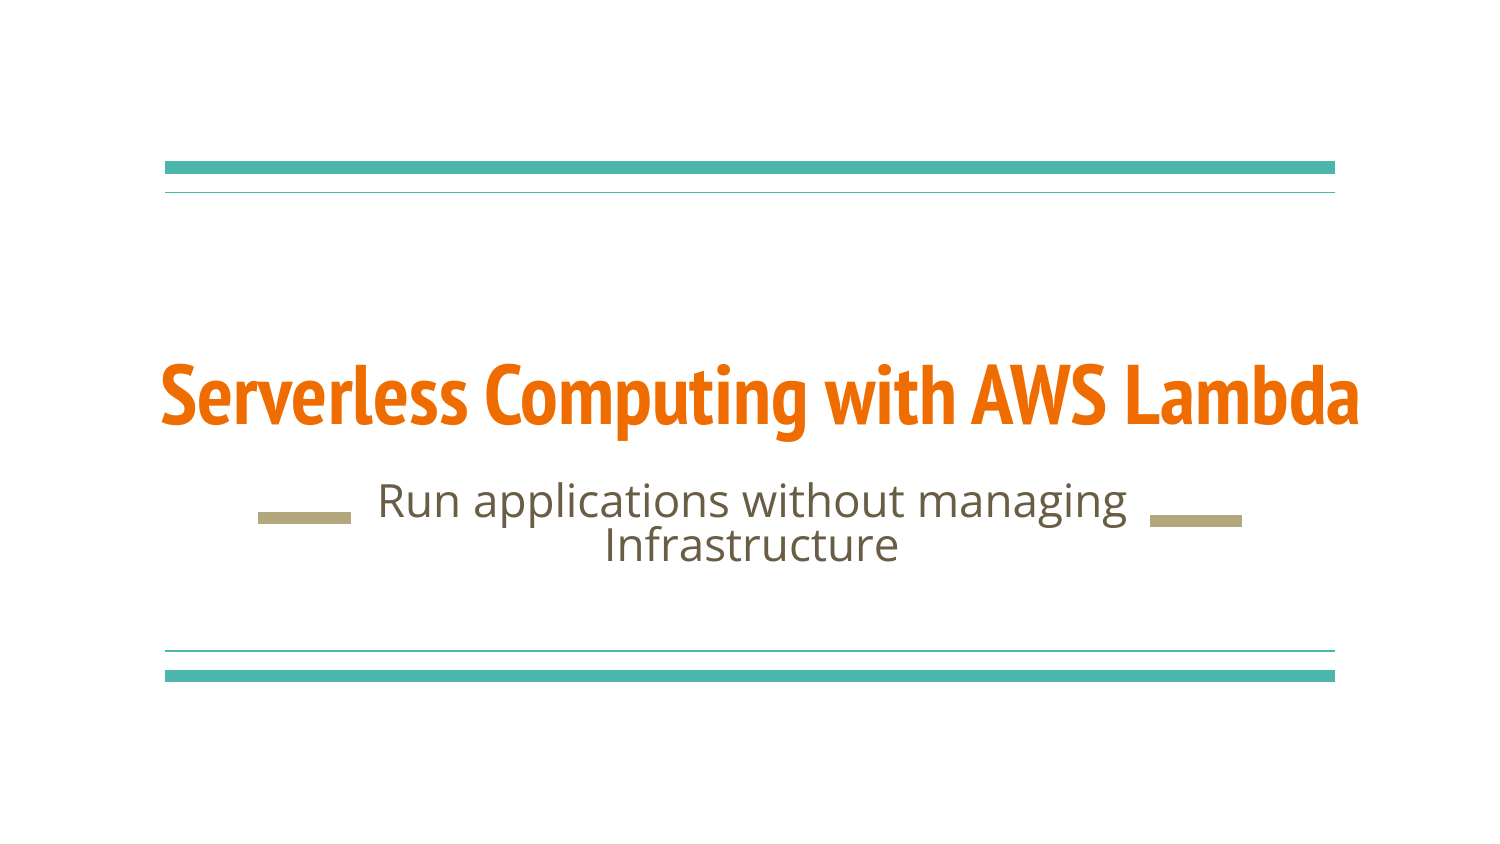

# Serverless Computing with AWS Lambda
Run applications without managing Infrastructure